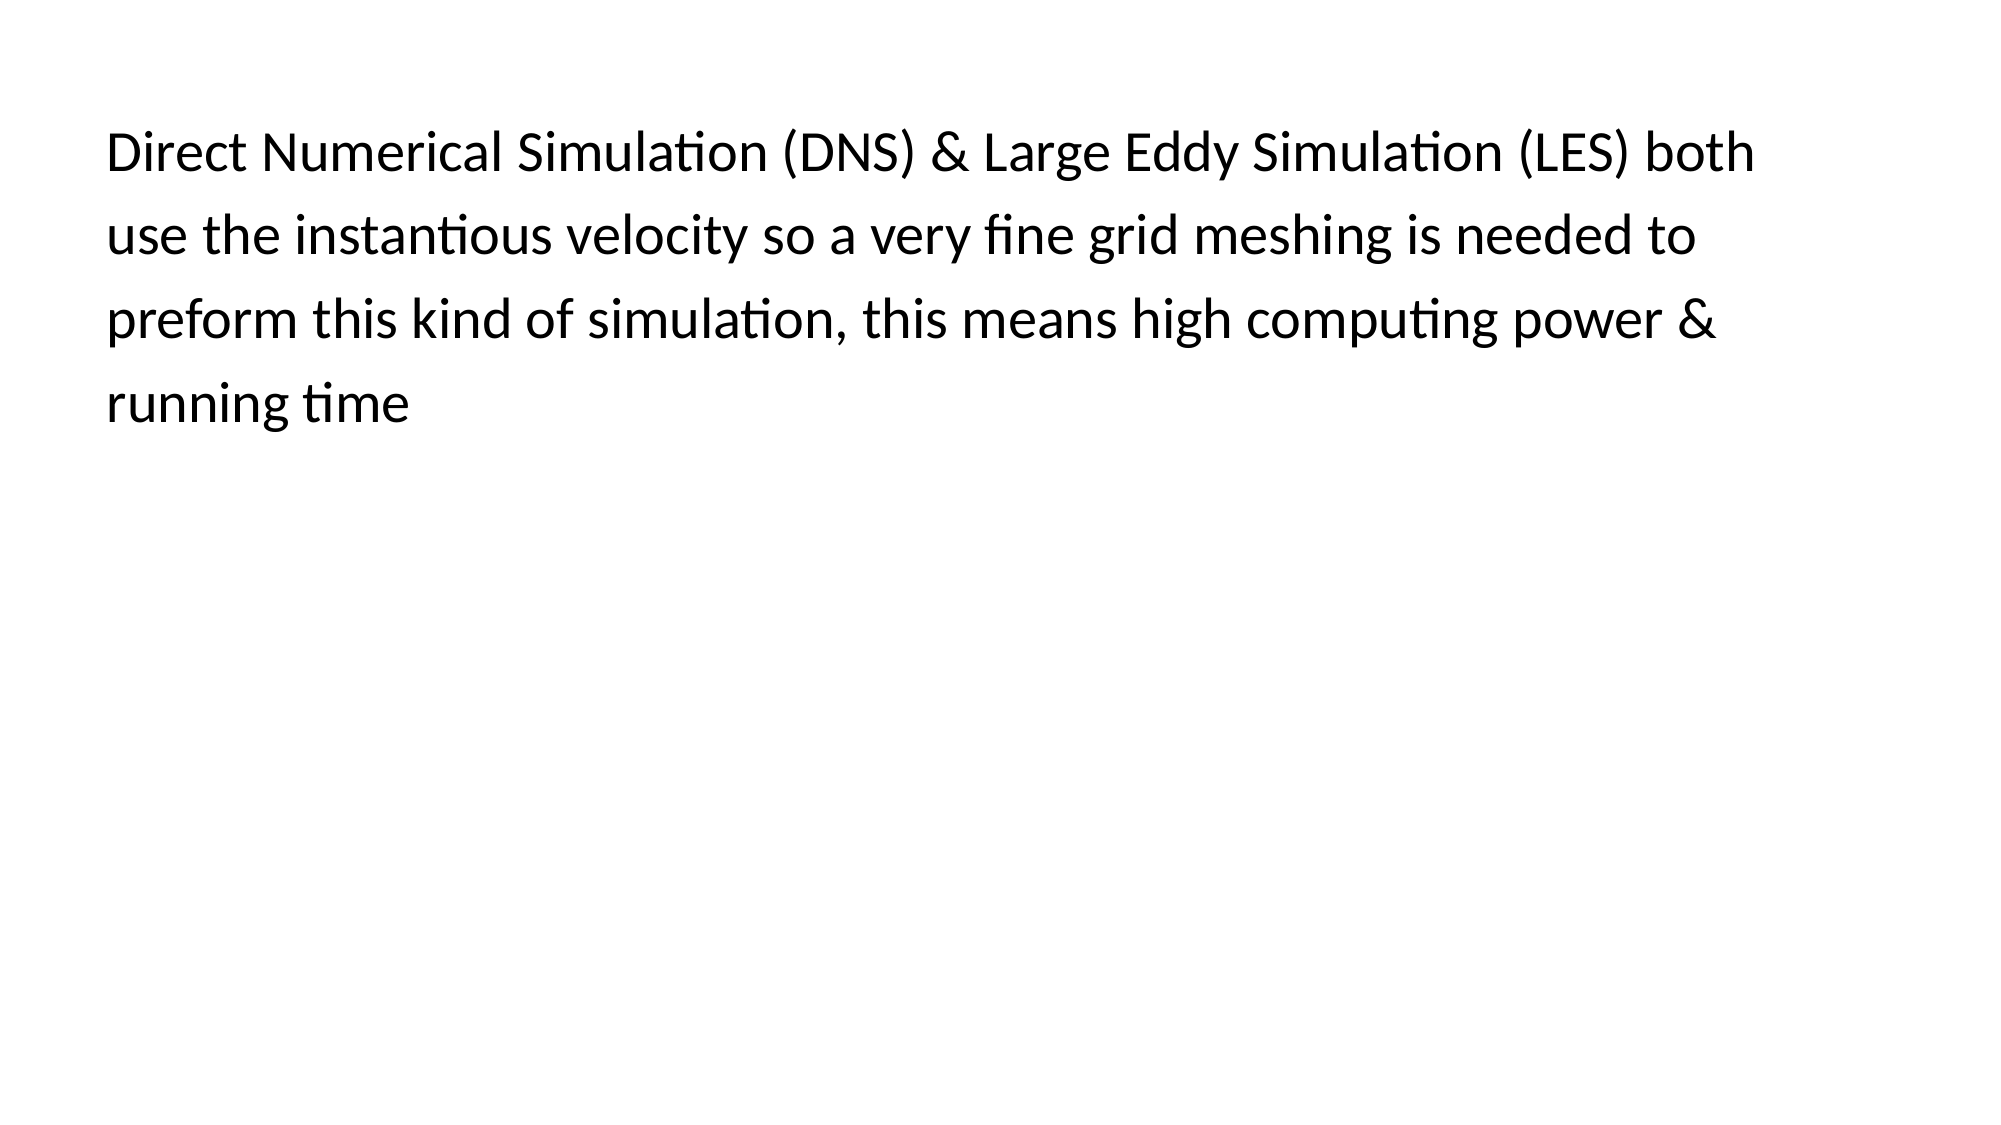

Direct Numerical Simulation (DNS) & Large Eddy Simulation (LES) both
use the instantious velocity so a very fine grid meshing is needed to
preform this kind of simulation, this means high computing power &
running time